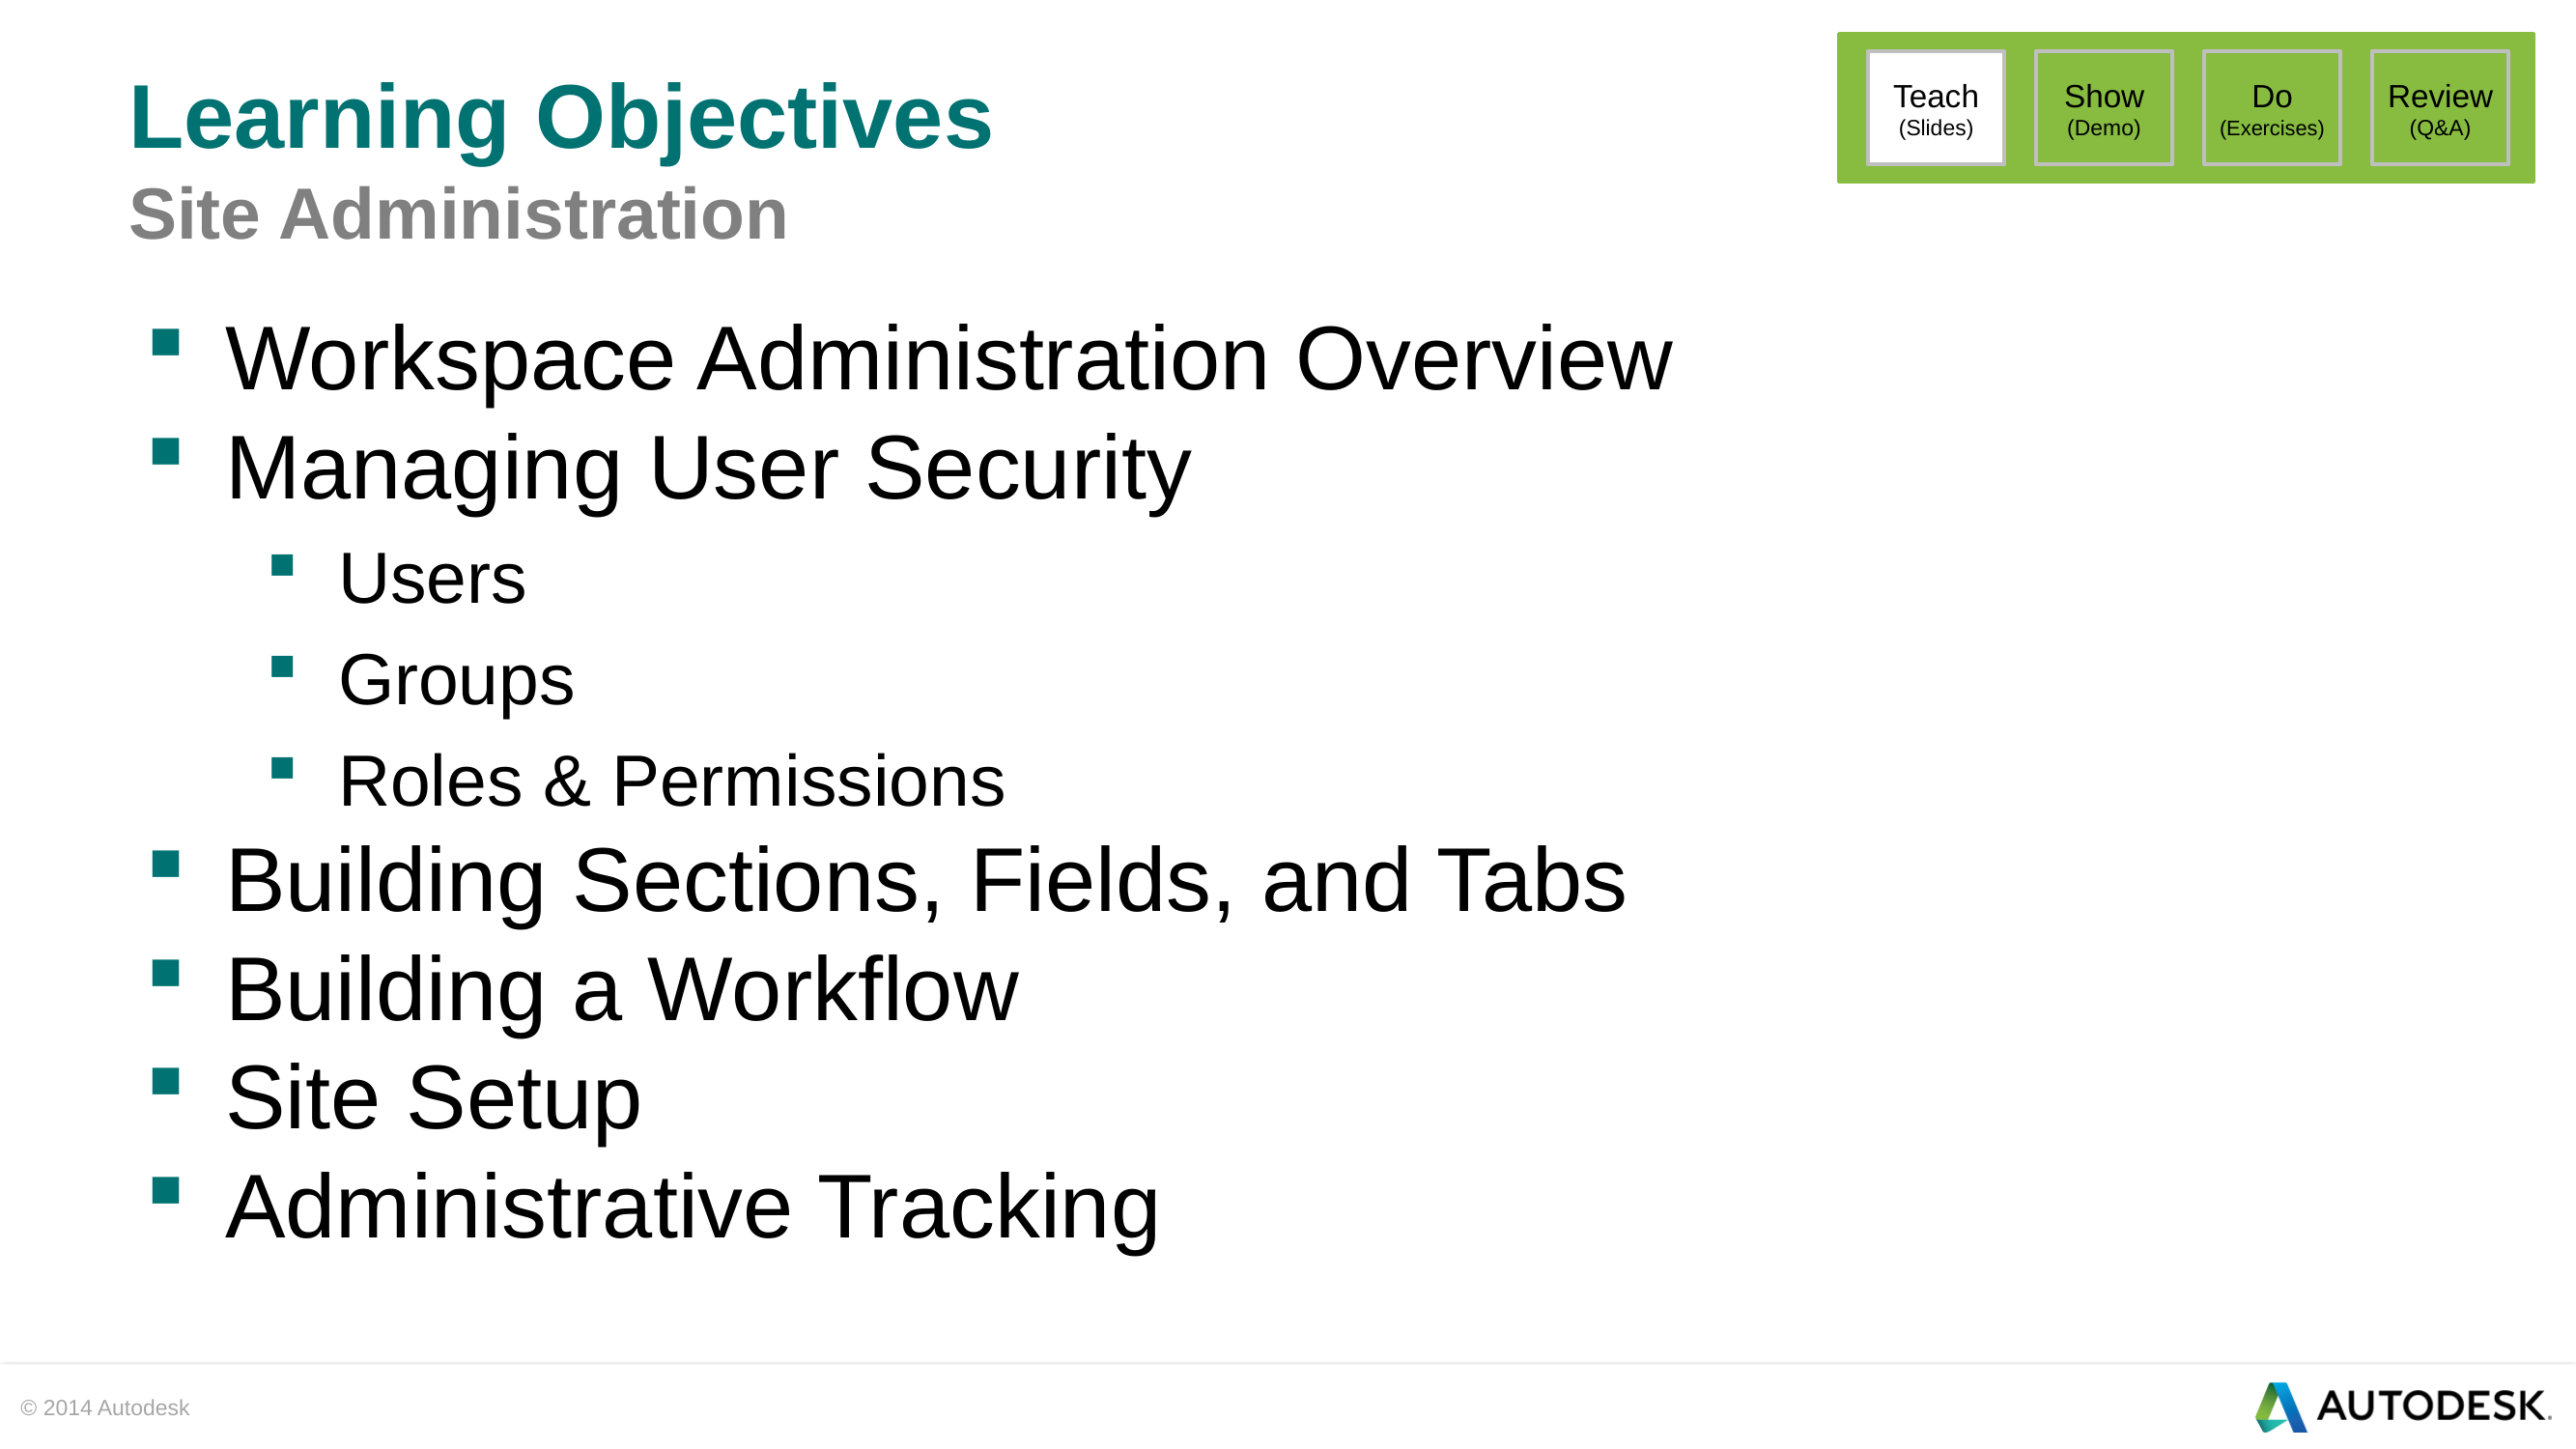

Teach
(Slides)
Show
(Demo)
Do
(Exercises)
Review
(Q&A)
# Learning Objectives Site Administration
Workspace Administration Overview
Managing User Security
Users
Groups
Roles & Permissions
Building Sections, Fields, and Tabs
Building a Workflow
Site Setup
Administrative Tracking